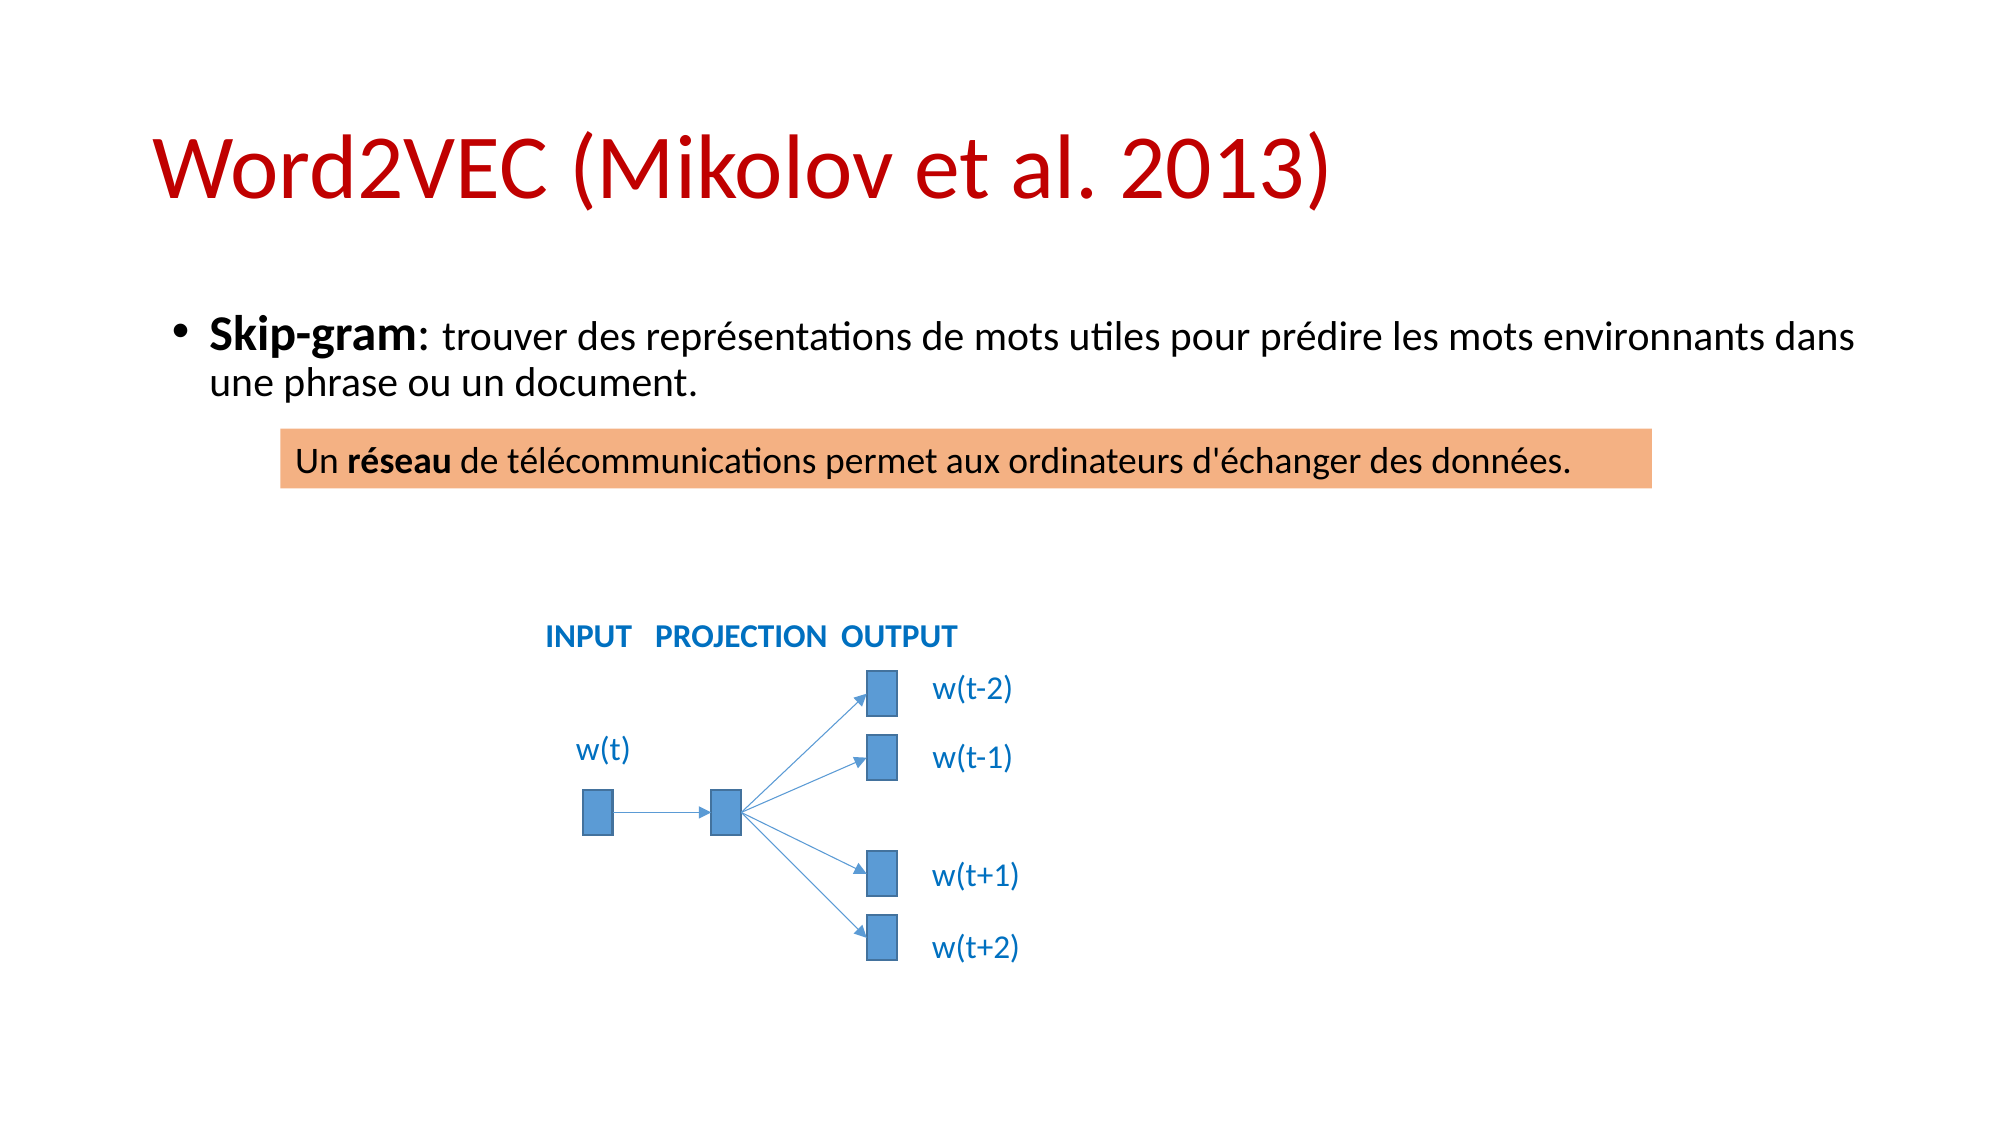

# Word2VEC (Mikolov et al. 2013)
Skip-gram: trouver des représentations de mots utiles pour prédire les mots environnants dans une phrase ou un document.
Un réseau de télécommunications permet aux ordinateurs d'échanger des données.
PROJECTION
OUTPUT
INPUT
w(t-2)

w(t)
w(t-1)

w(t+1)

w(t+2)